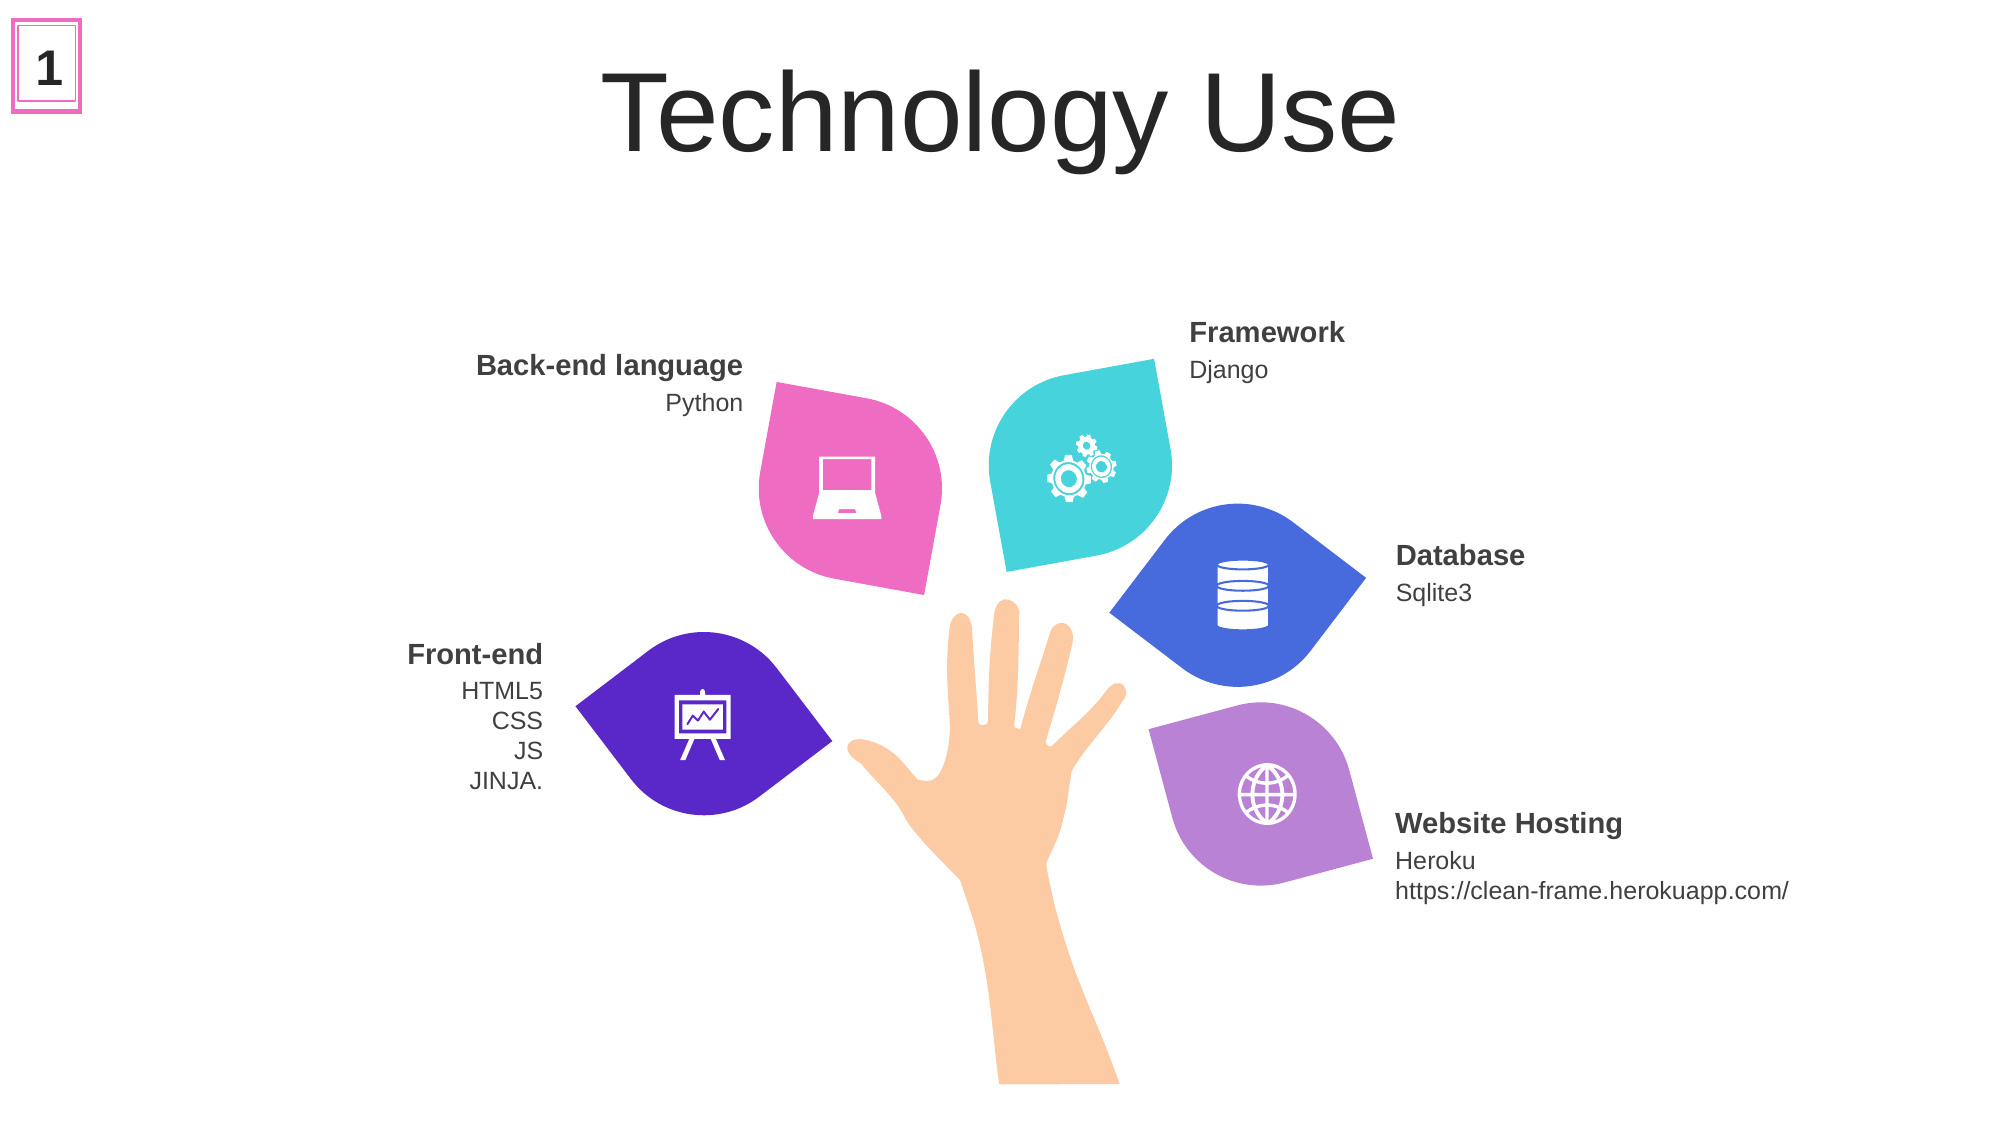

1

Technology Use
Framework
Django
Back-end language
Python

Database
Sqlite3

Front-end
HTML5
CSS
JS
JINJA.

Website Hosting
Heroku
https://clean-frame.herokuapp.com/